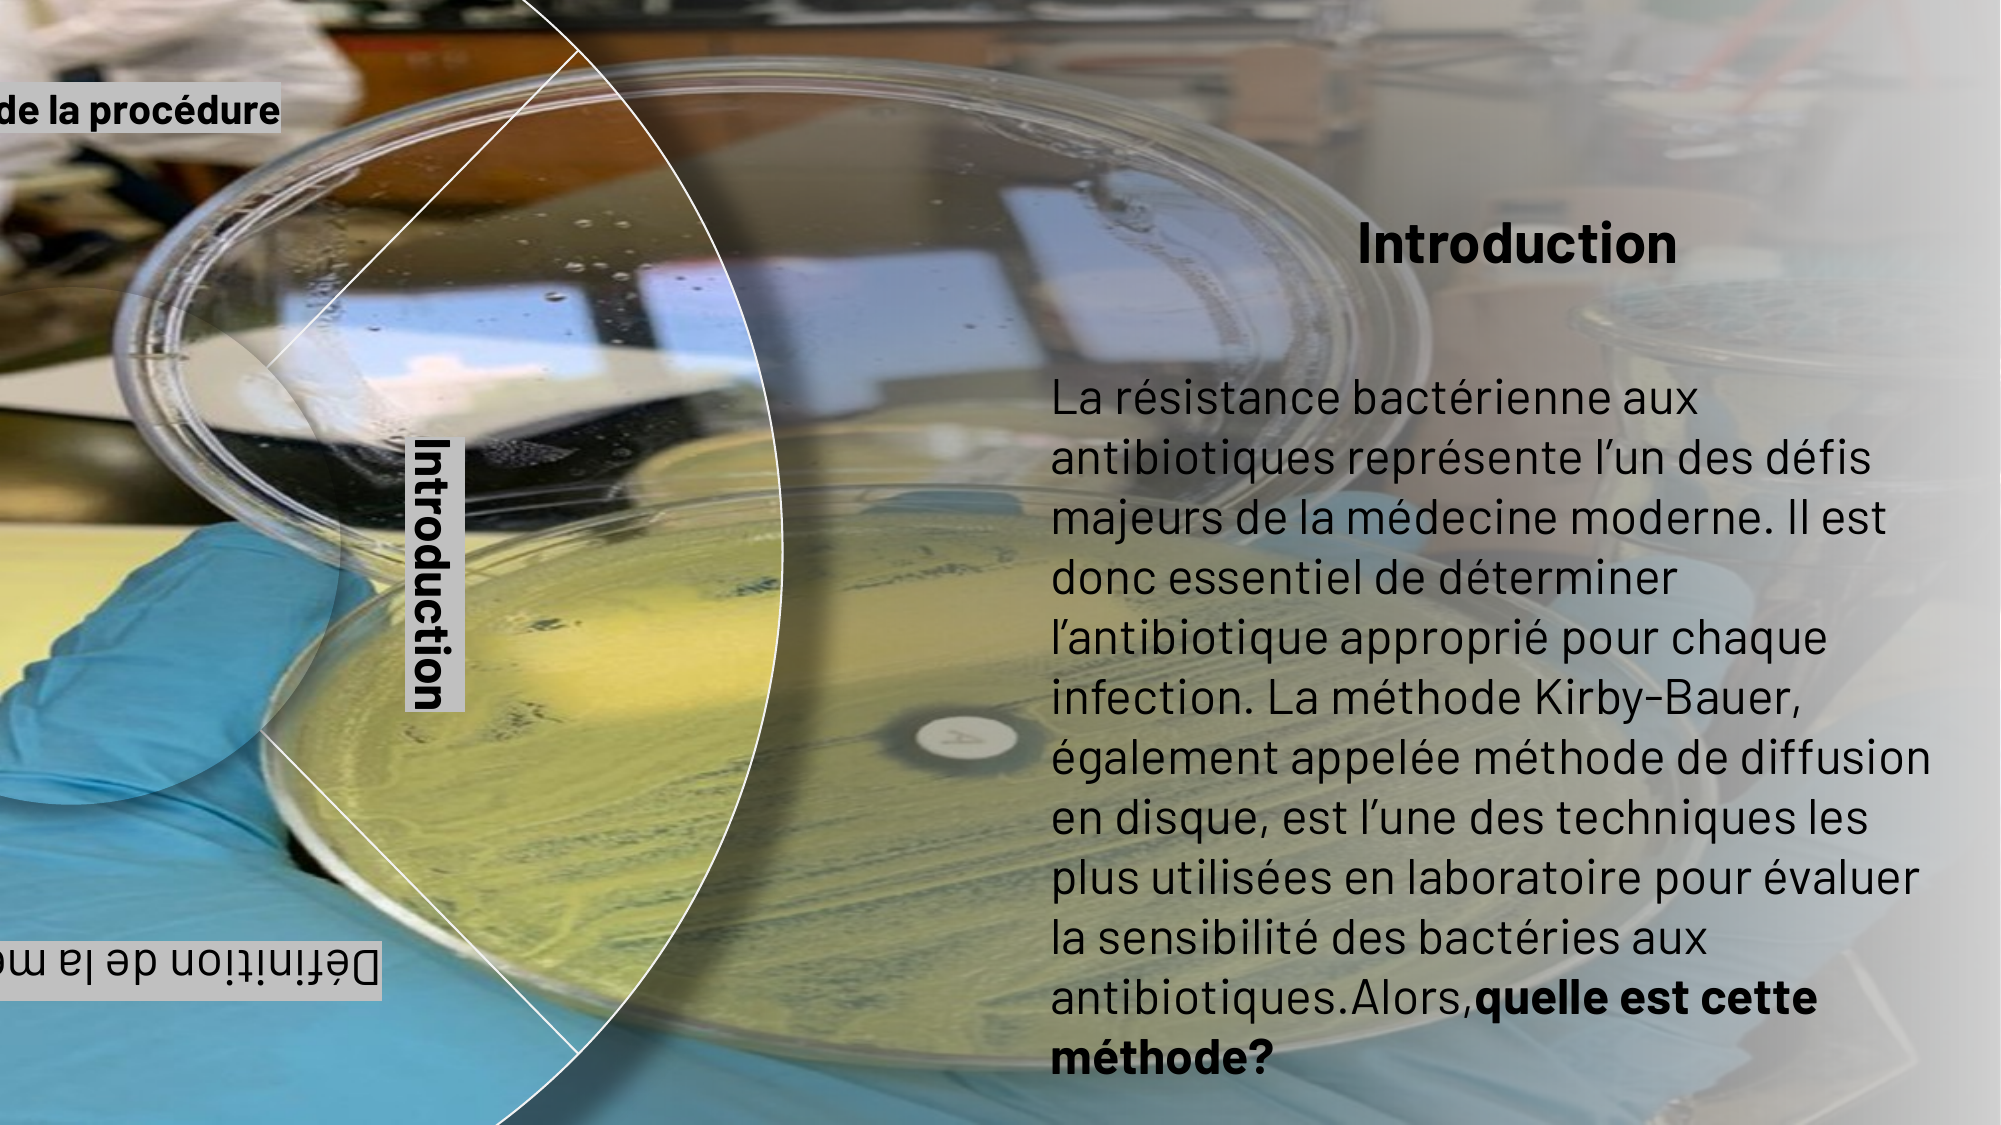

Étapes de la procédure

Matériel et équipements utilisés
Introduction
Définition de la méthode
                                         Introduction

La résistance bactérienne aux antibiotiques représente l’un des défis majeurs de la médecine moderne. Il est donc essentiel de déterminer l’antibiotique approprié pour chaque infection. La méthode Kirby-Bauer, également appelée méthode de diffusion en disque, est l’une des techniques les plus utilisées en laboratoire pour évaluer la sensibilité des bactéries aux antibiotiques.Alors,quelle est cette  méthode?
                                         Introduction

La résistance bactérienne aux antibiotiques représente l’un des défis majeurs de la médecine moderne. Il est donc essentiel de déterminer l’antibiotique approprié pour chaque infection. La méthode Kirby-Bauer, également appelée méthode de diffusion en disque, est l’une des techniques les plus utilisées en laboratoire pour évaluer la sensibilité des bactéries aux antibiotiques.